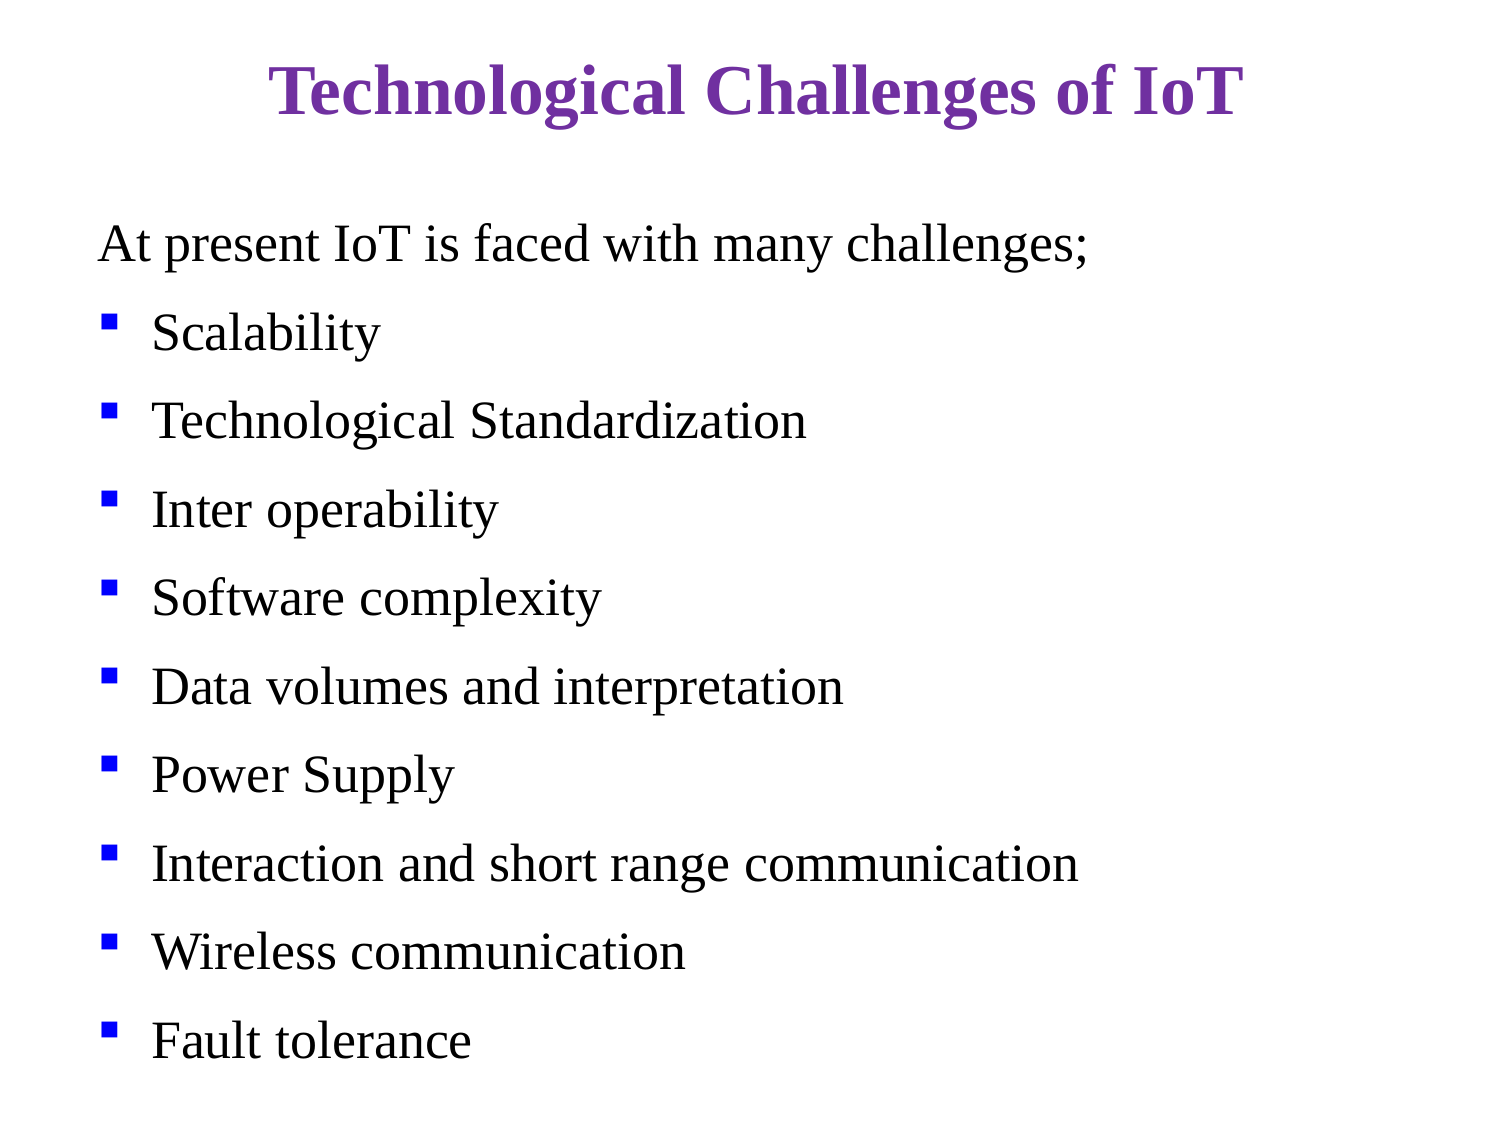

# Technological Challenges of IoT
At present IoT is faced with many challenges;
Scalability
Technological Standardization
Inter operability
Software complexity
Data volumes and interpretation
Power Supply
Interaction and short range communication
Wireless communication
Fault tolerance